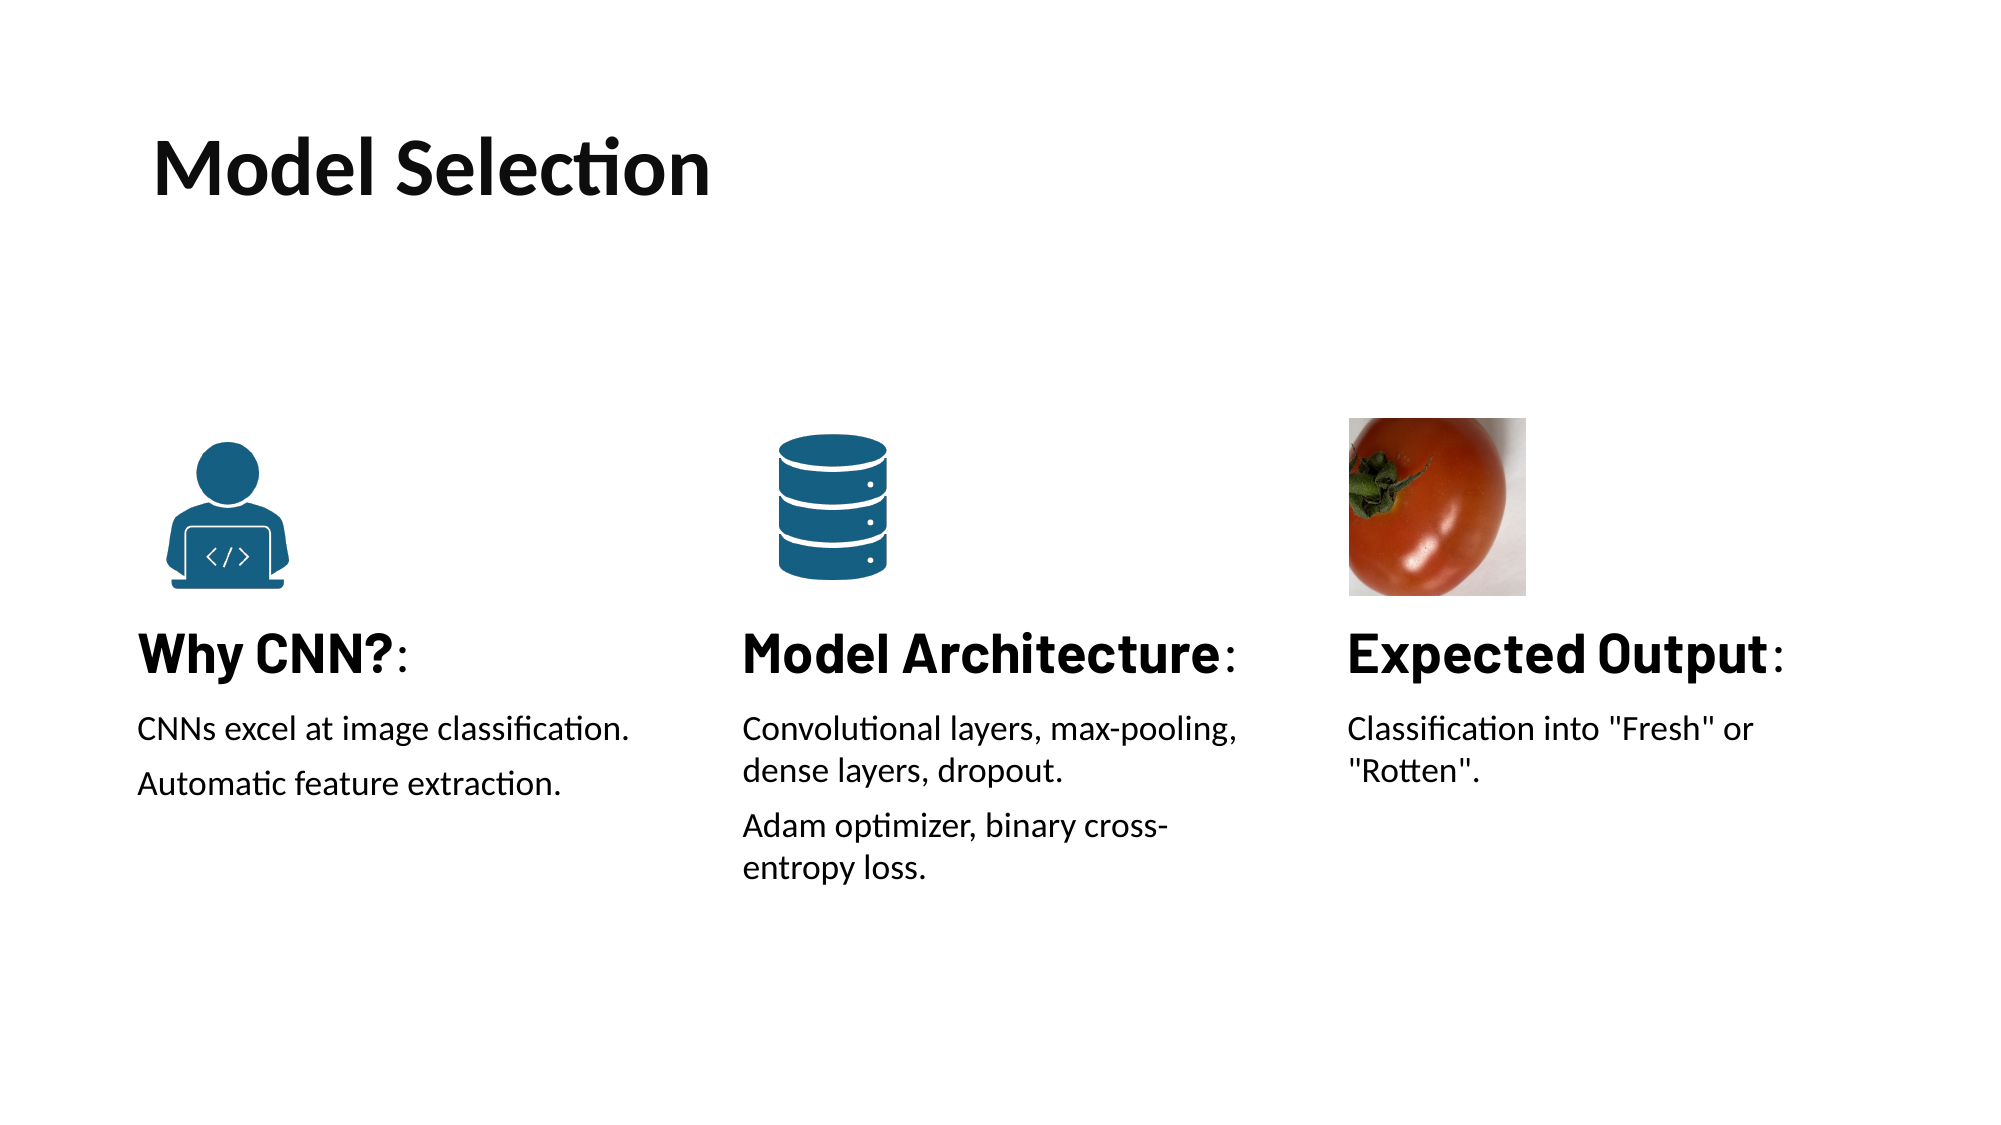

# Model Selection
Why CNN?:
CNNs excel at image classification.
Automatic feature extraction.
Model Architecture:
Convolutional layers, max-pooling, dense layers, dropout.
Adam optimizer, binary cross-entropy loss.
Expected Output:
Classification into "Fresh" or "Rotten".